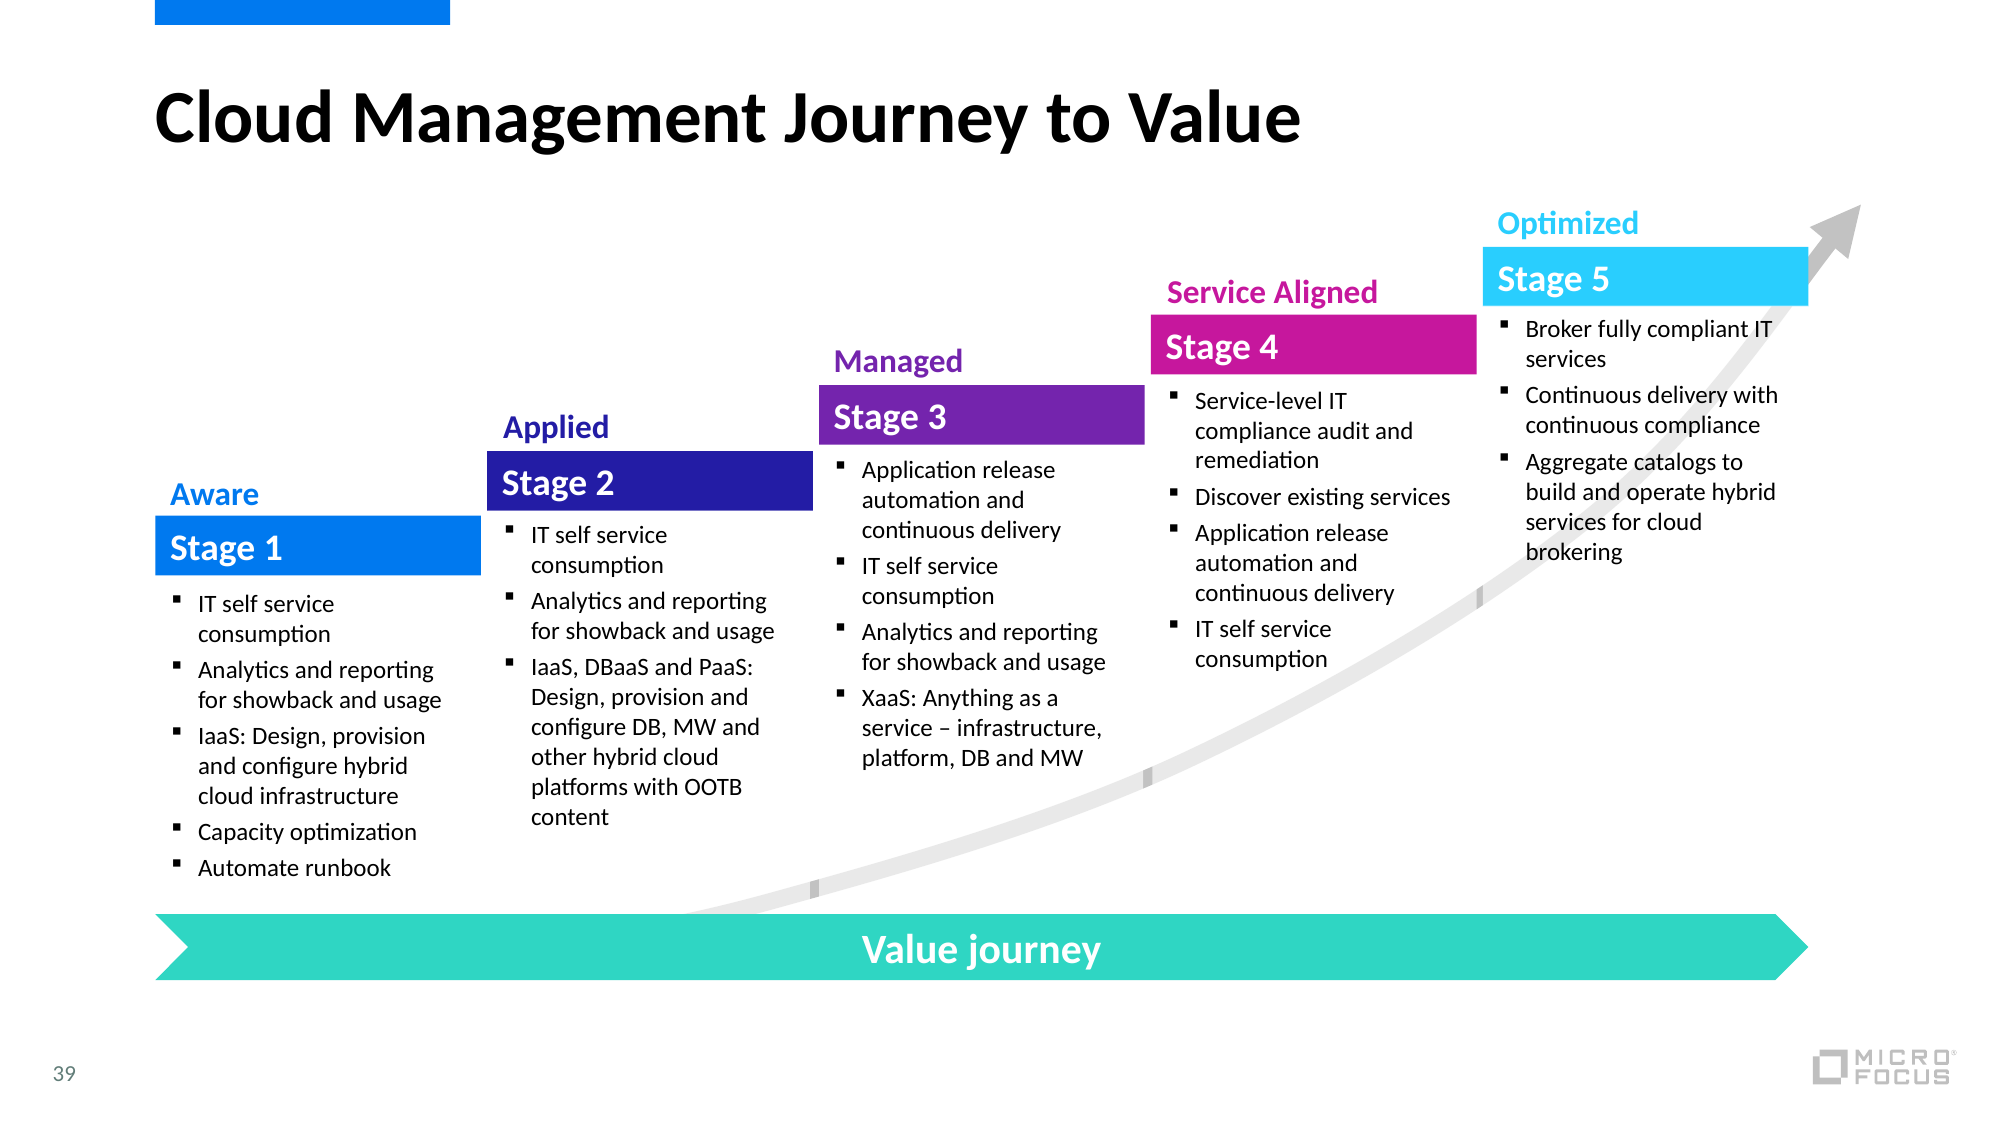

# Cloud Management Journey to Value
Optimized

Stage 5
Service Aligned
Broker fully compliant IT services
Continuous delivery with  continuous compliance
Aggregate catalogs to build and operate hybrid services for cloud brokering
Stage 4
Managed
Service-level IT compliance audit and remediation
Discover existing services
Application release automation and continuous delivery
IT self service consumption
Stage 3
Applied
Application release automation and continuous delivery
IT self service consumption
Analytics and reporting for showback and usage
XaaS: Anything as a service – infrastructure, platform, DB and MW
Stage 2
Aware
IT self service consumption
Analytics and reporting for showback and usage
IaaS, DBaaS and PaaS: Design, provision and configure DB, MW and other hybrid cloud platforms with OOTB content
Stage 1
IT self service consumption
Analytics and reporting for showback and usage
IaaS: Design, provision and configure hybrid cloud infrastructure
Capacity optimization
Automate runbook
Value journey
39